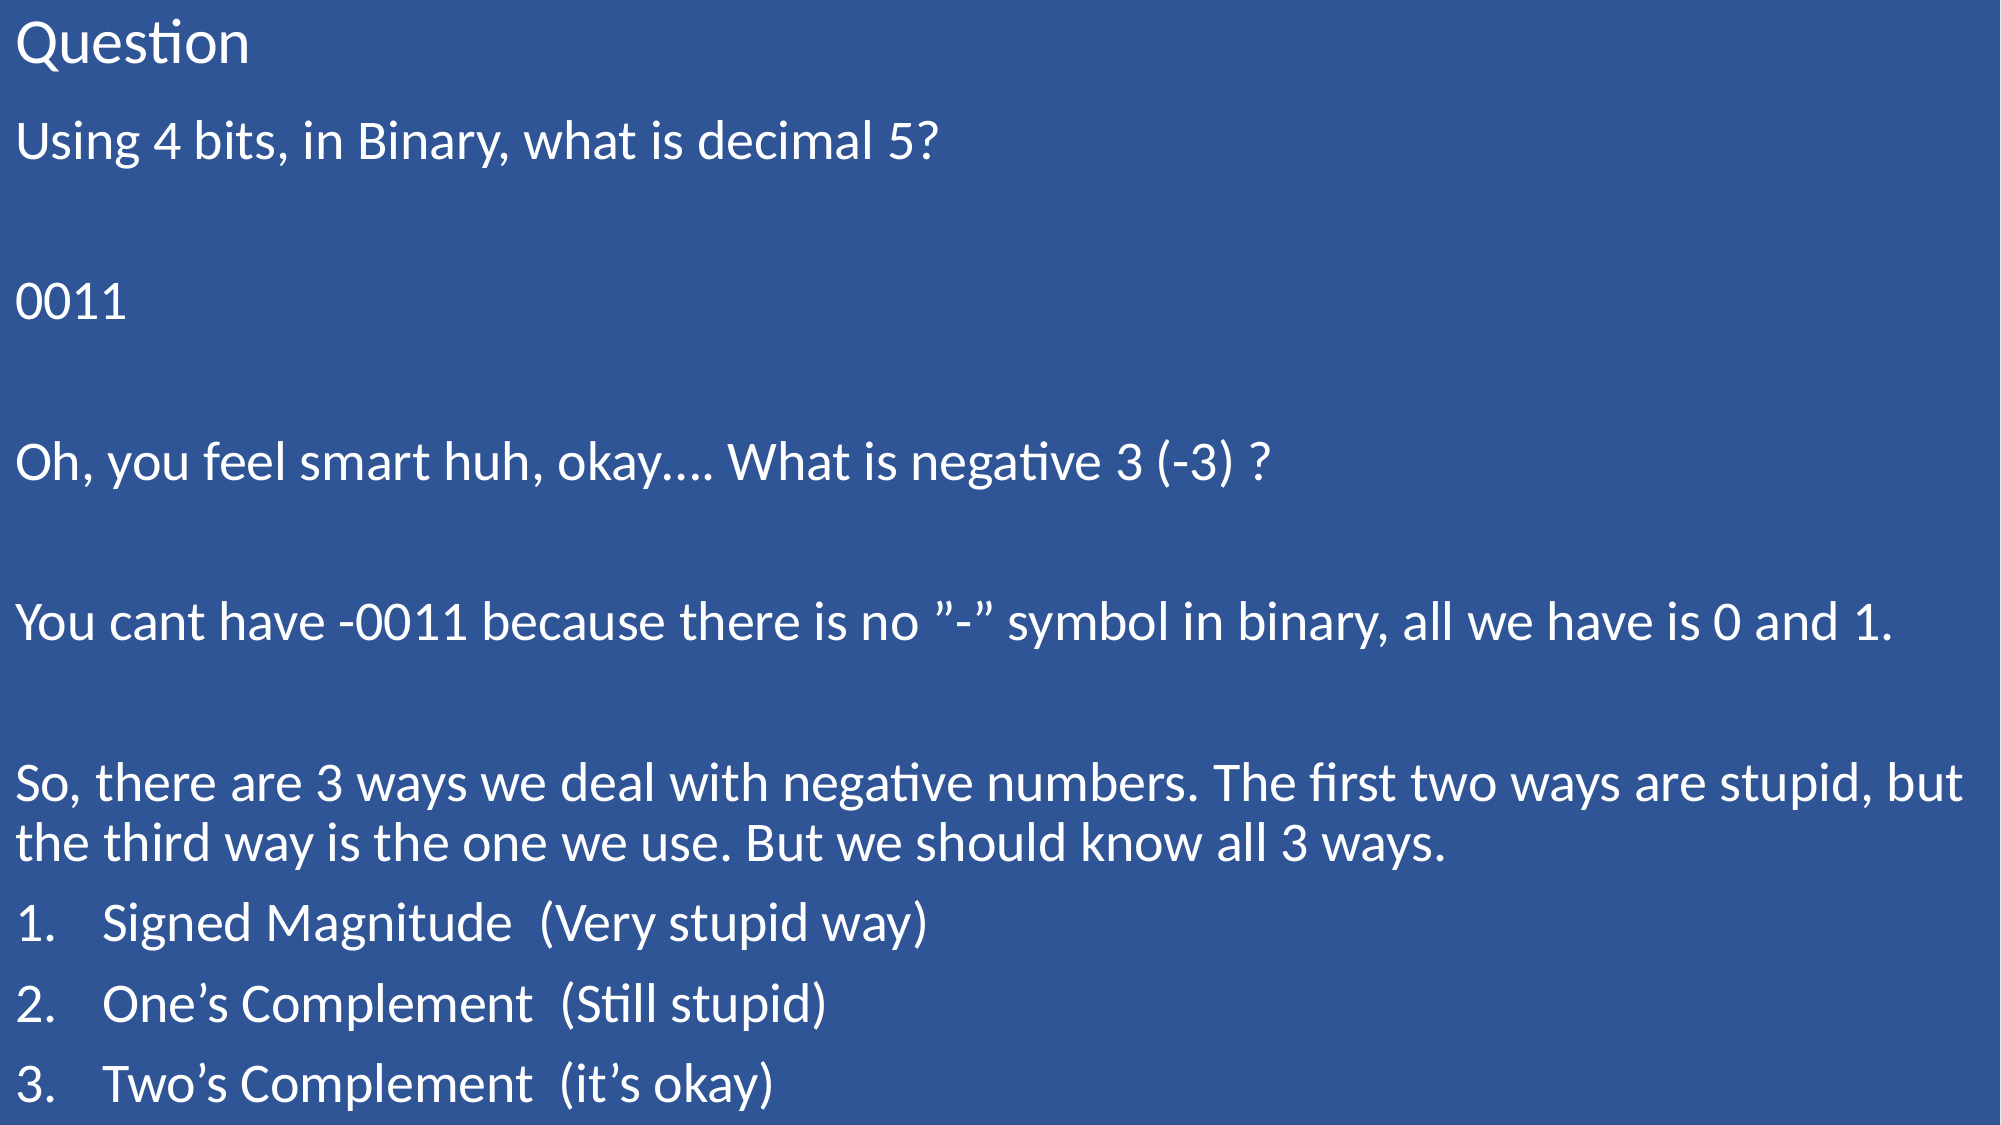

# Question
Using 4 bits, in Binary, what is decimal 5?

0011

Oh, you feel smart huh, okay…. What is negative 3 (-3) ?

You cant have -0011 because there is no ”-” symbol in binary, all we have is 0 and 1.

So, there are 3 ways we deal with negative numbers. The first two ways are stupid, but the third way is the one we use. But we should know all 3 ways.
Signed Magnitude  (Very stupid way)
One’s Complement  (Still stupid)
Two’s Complement  (it’s okay)